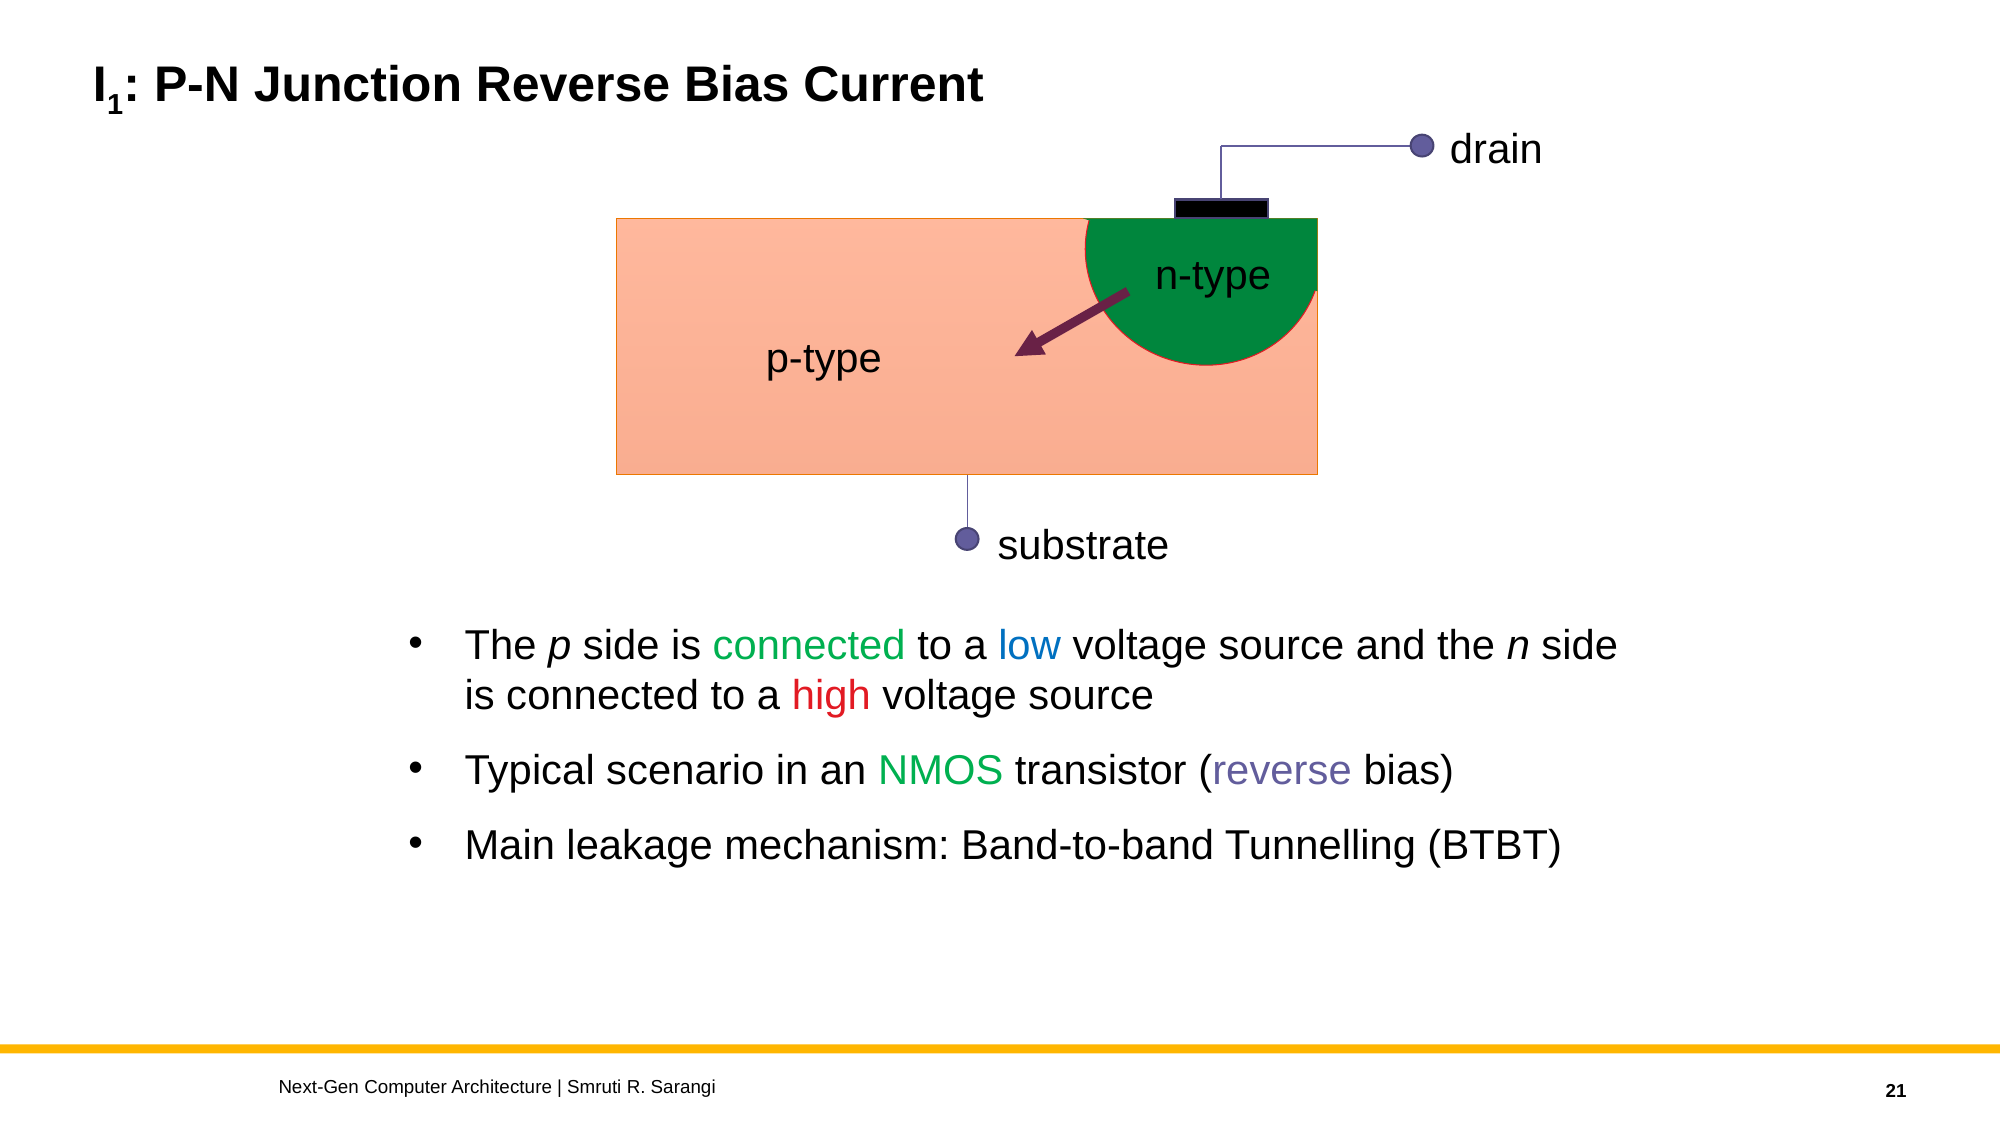

# I1: P-N Junction Reverse Bias Current
drain

n-type
p-type
substrate

The p side is connected to a low voltage source and the n side is connected to a high voltage source
Typical scenario in an NMOS transistor (reverse bias)
Main leakage mechanism: Band-to-band Tunnelling (BTBT)
Next-Gen Computer Architecture | Smruti R. Sarangi
21